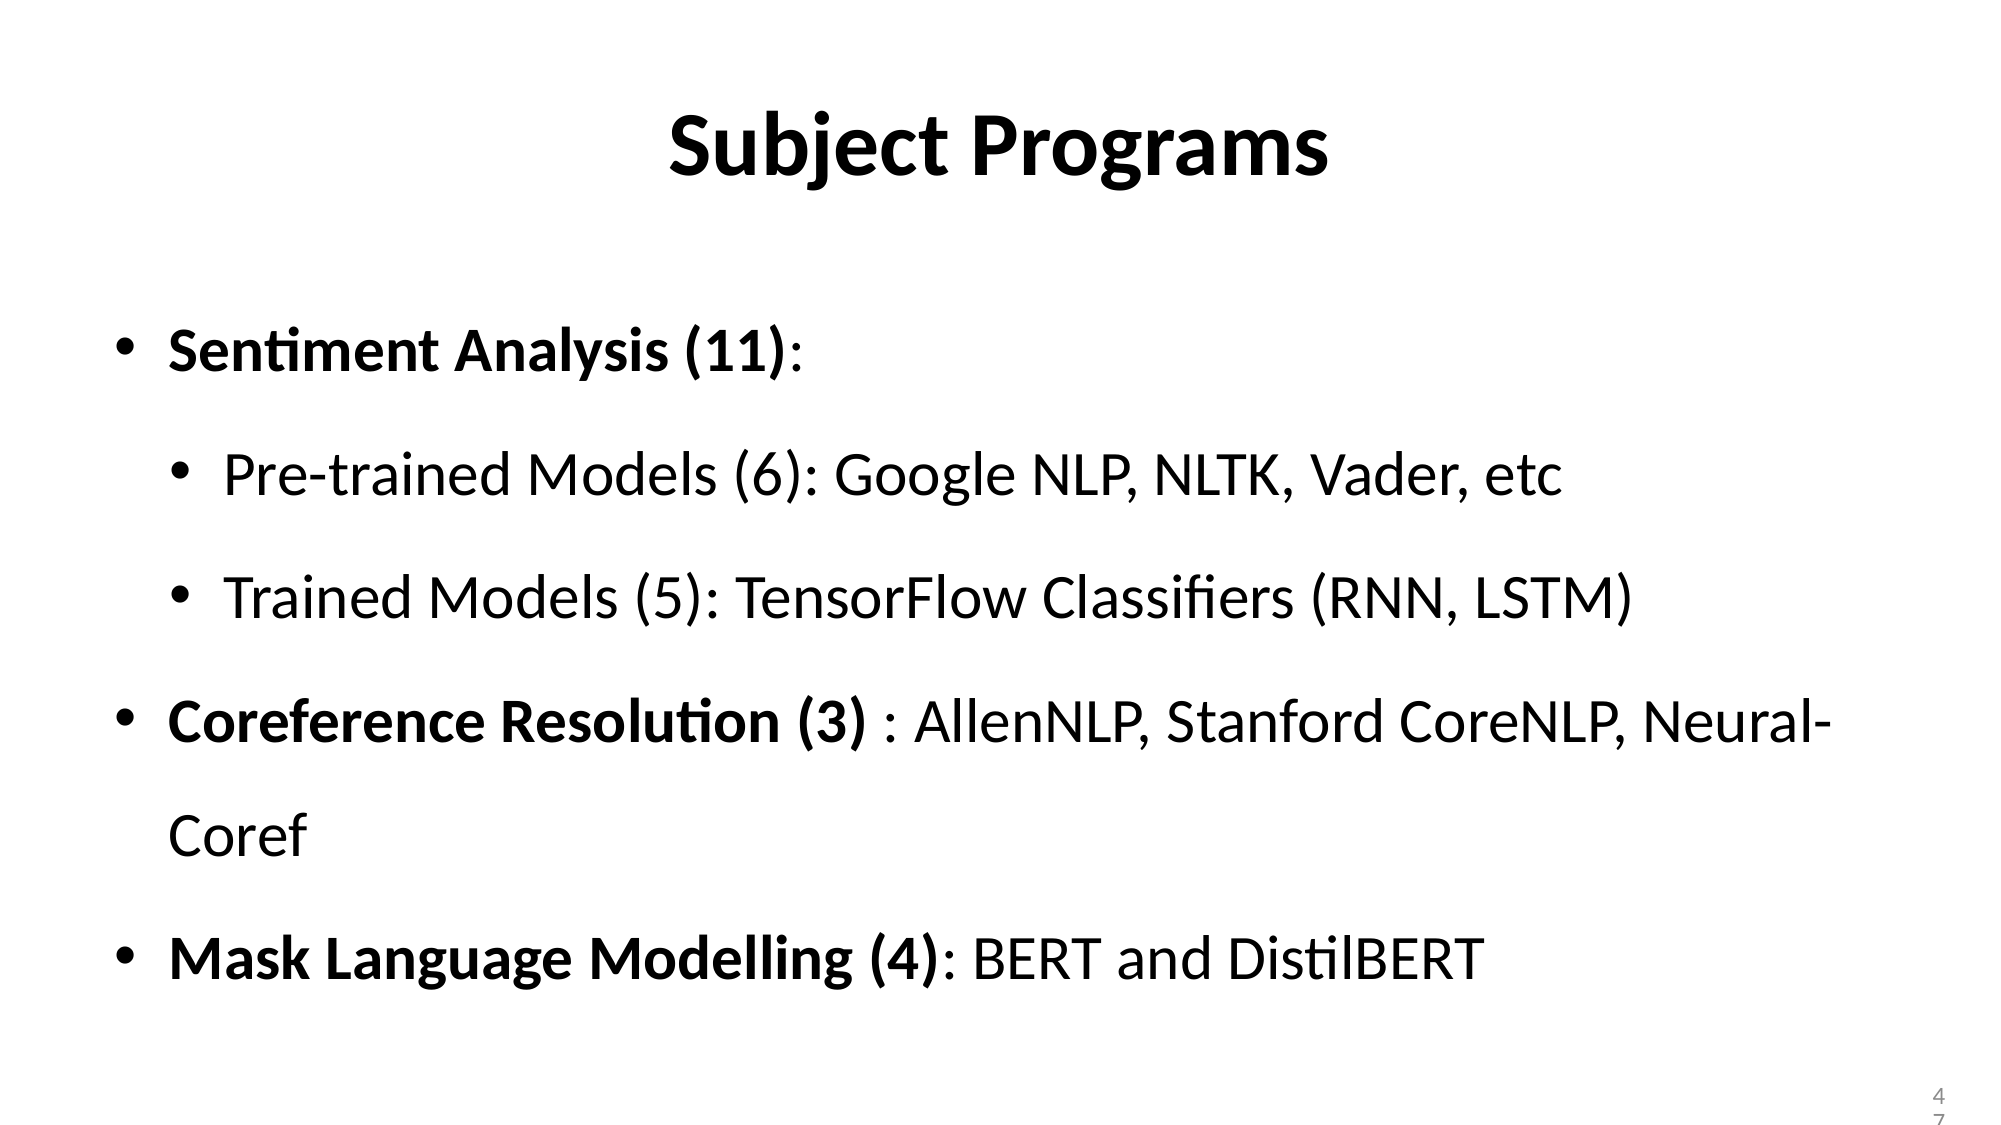

# Subject Programs
Sentiment Analysis (11):
Pre-trained Models (6): Google NLP, NLTK, Vader, etc
Trained Models (5): TensorFlow Classifiers (RNN, LSTM)
Coreference Resolution (3) : AllenNLP, Stanford CoreNLP, Neural-Coref
Mask Language Modelling (4): BERT and DistilBERT
47